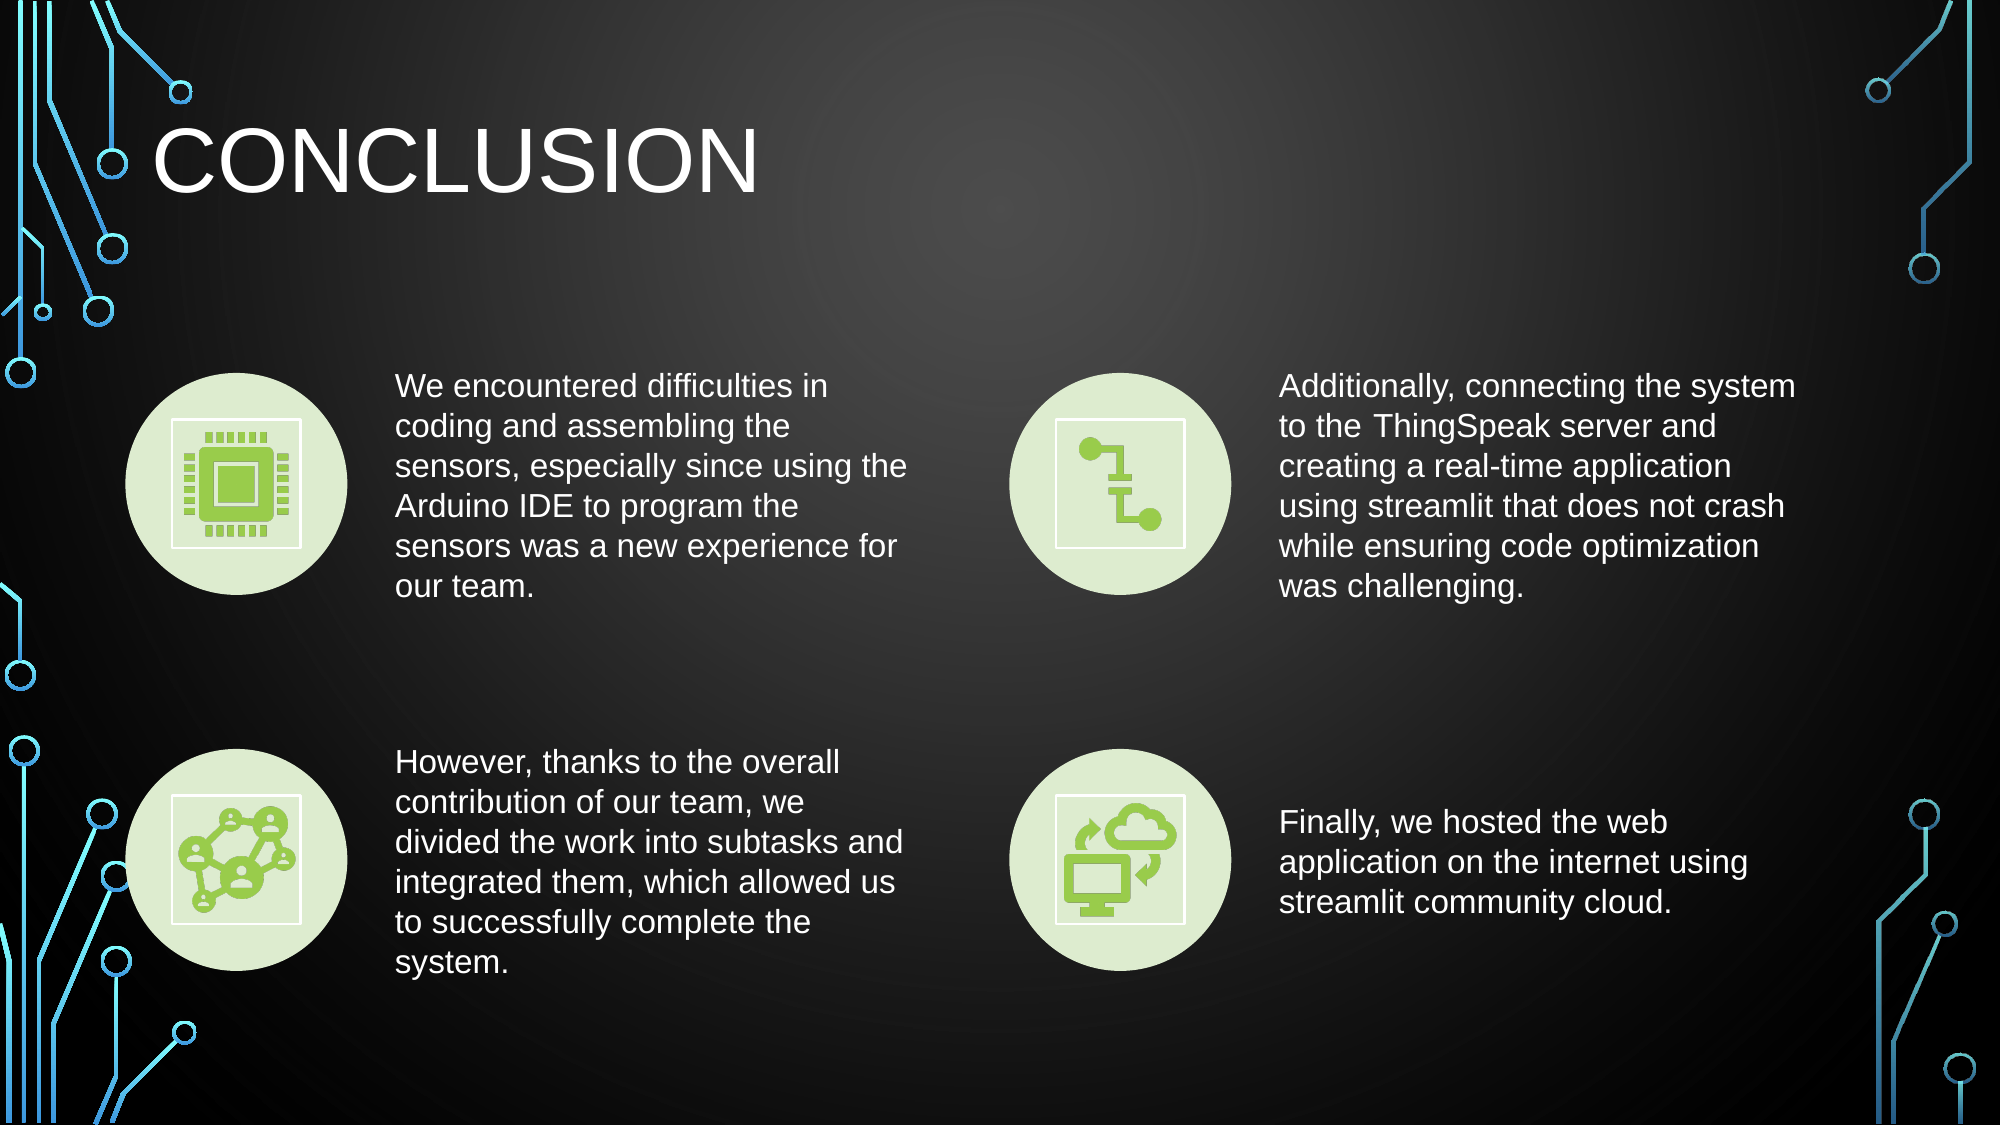

# Conclusion
We encountered difficulties in coding and assembling the sensors, especially since using the Arduino IDE to program the sensors was a new experience for our team.
Additionally, connecting the system to the ThingSpeak server and creating a real-time application using streamlit that does not crash while ensuring code optimization was challenging.
However, thanks to the overall contribution of our team, we divided the work into subtasks and integrated them, which allowed us to successfully complete the system.
Finally, we hosted the web application on the internet using streamlit community cloud.